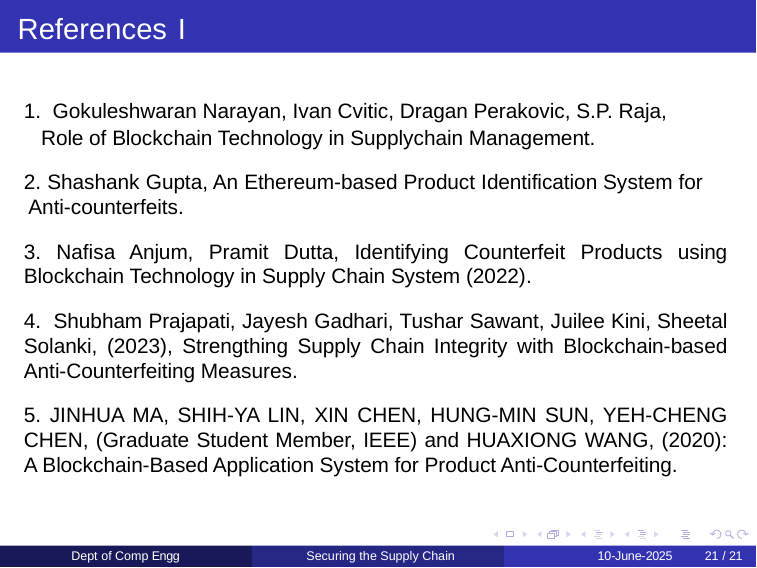

# References I
1.  Gokuleshwaran Narayan, Ivan Cvitic, Dragan Perakovic, S.P. Raja,
   Role of Blockchain Technology in Supplychain Management.
2. Shashank Gupta, An Ethereum-based Product Identification System for      Anti-counterfeits.
3. Nafisa Anjum, Pramit Dutta, Identifying Counterfeit Products using Blockchain Technology in Supply Chain System (2022).
4.  Shubham Prajapati, Jayesh Gadhari, Tushar Sawant, Juilee Kini, Sheetal Solanki, (2023), Strengthing Supply Chain Integrity with Blockchain-based Anti-Counterfeiting Measures.
5. JINHUA MA, SHIH-YA LIN, XIN CHEN, HUNG-MIN SUN, YEH-CHENG CHEN, (Graduate Student Member, IEEE) and HUAXIONG WANG, (2020): A Blockchain-Based Application System for Product Anti-Counterfeiting.

Dept of Comp Engg
               Securing the Supply Chain
10-June-2025
21 / 21